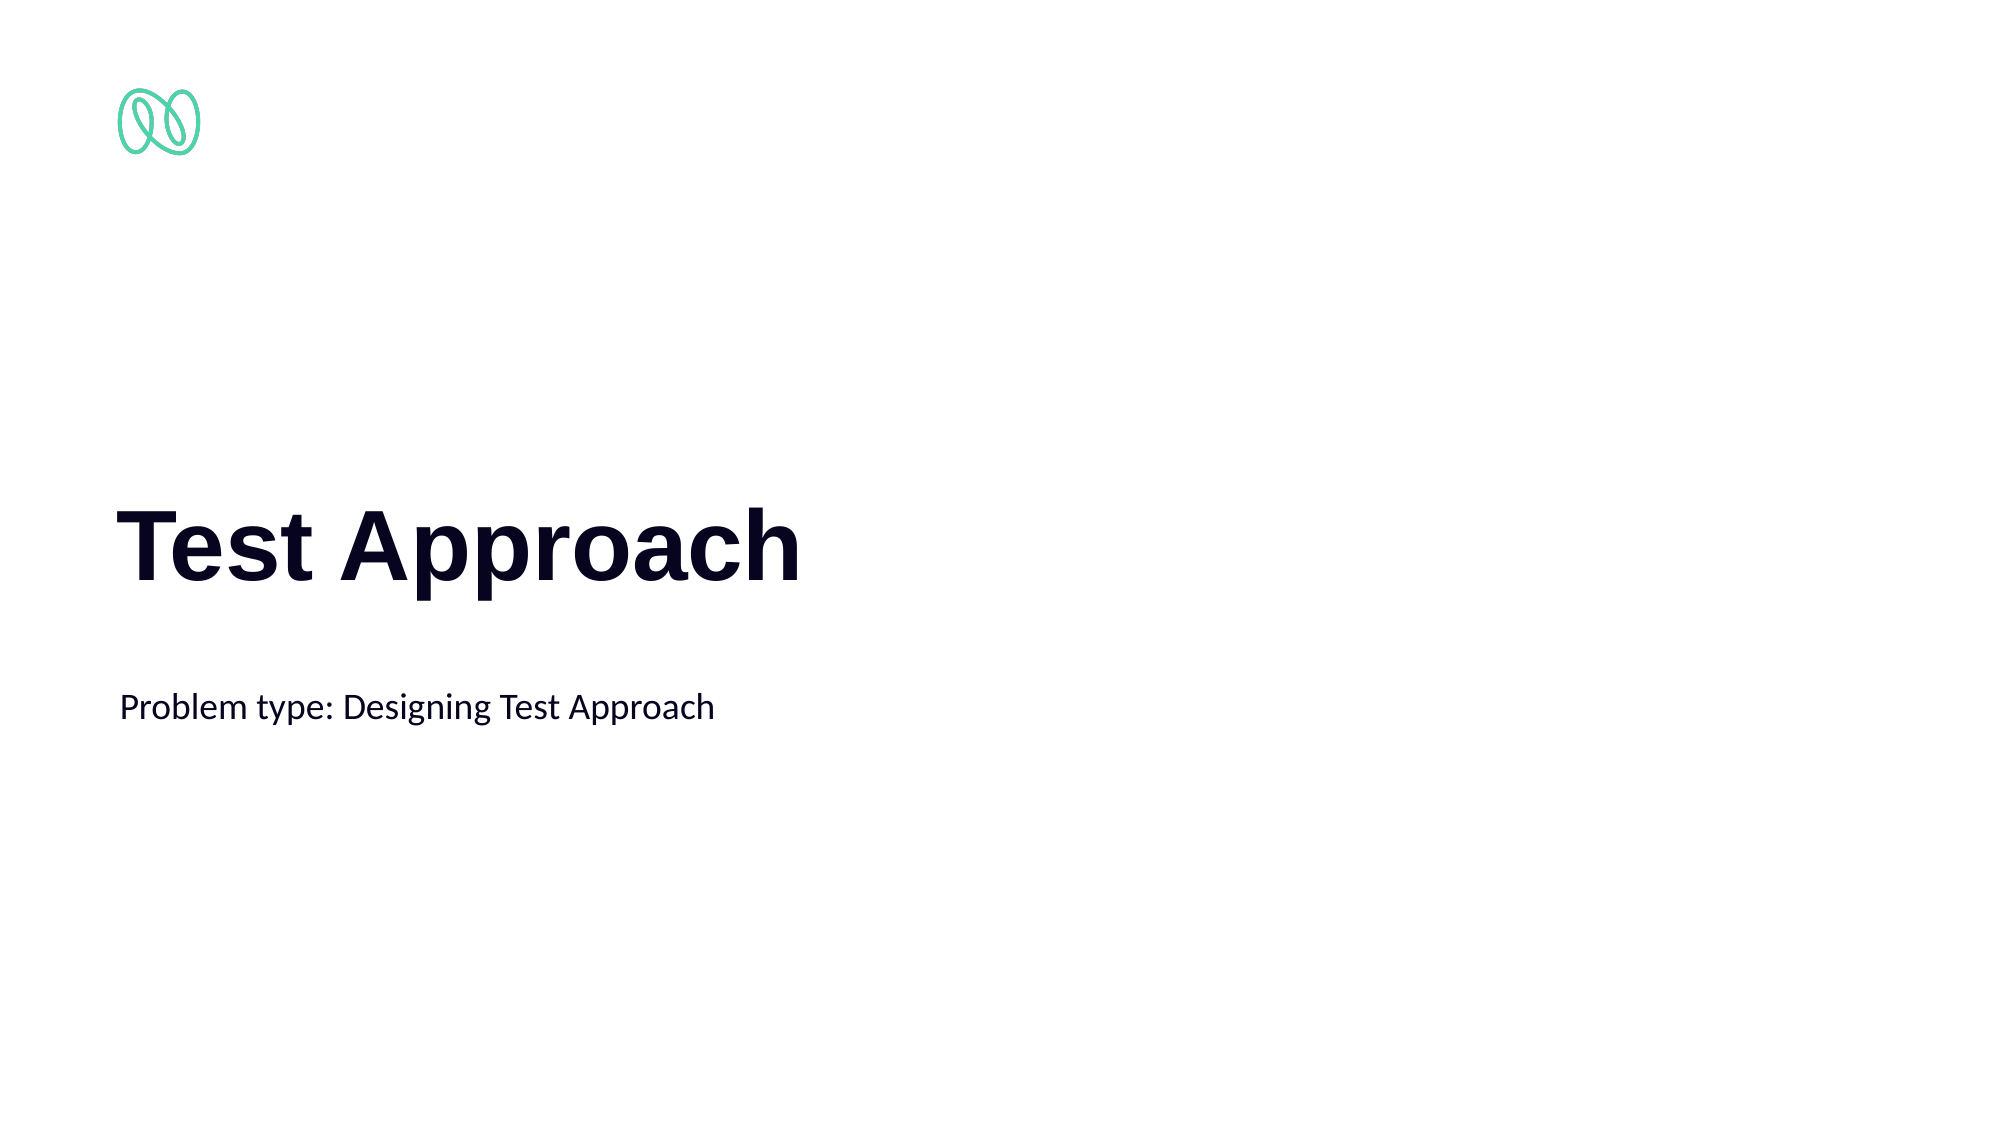

# Test Approach
Problem type: Designing Test Approach